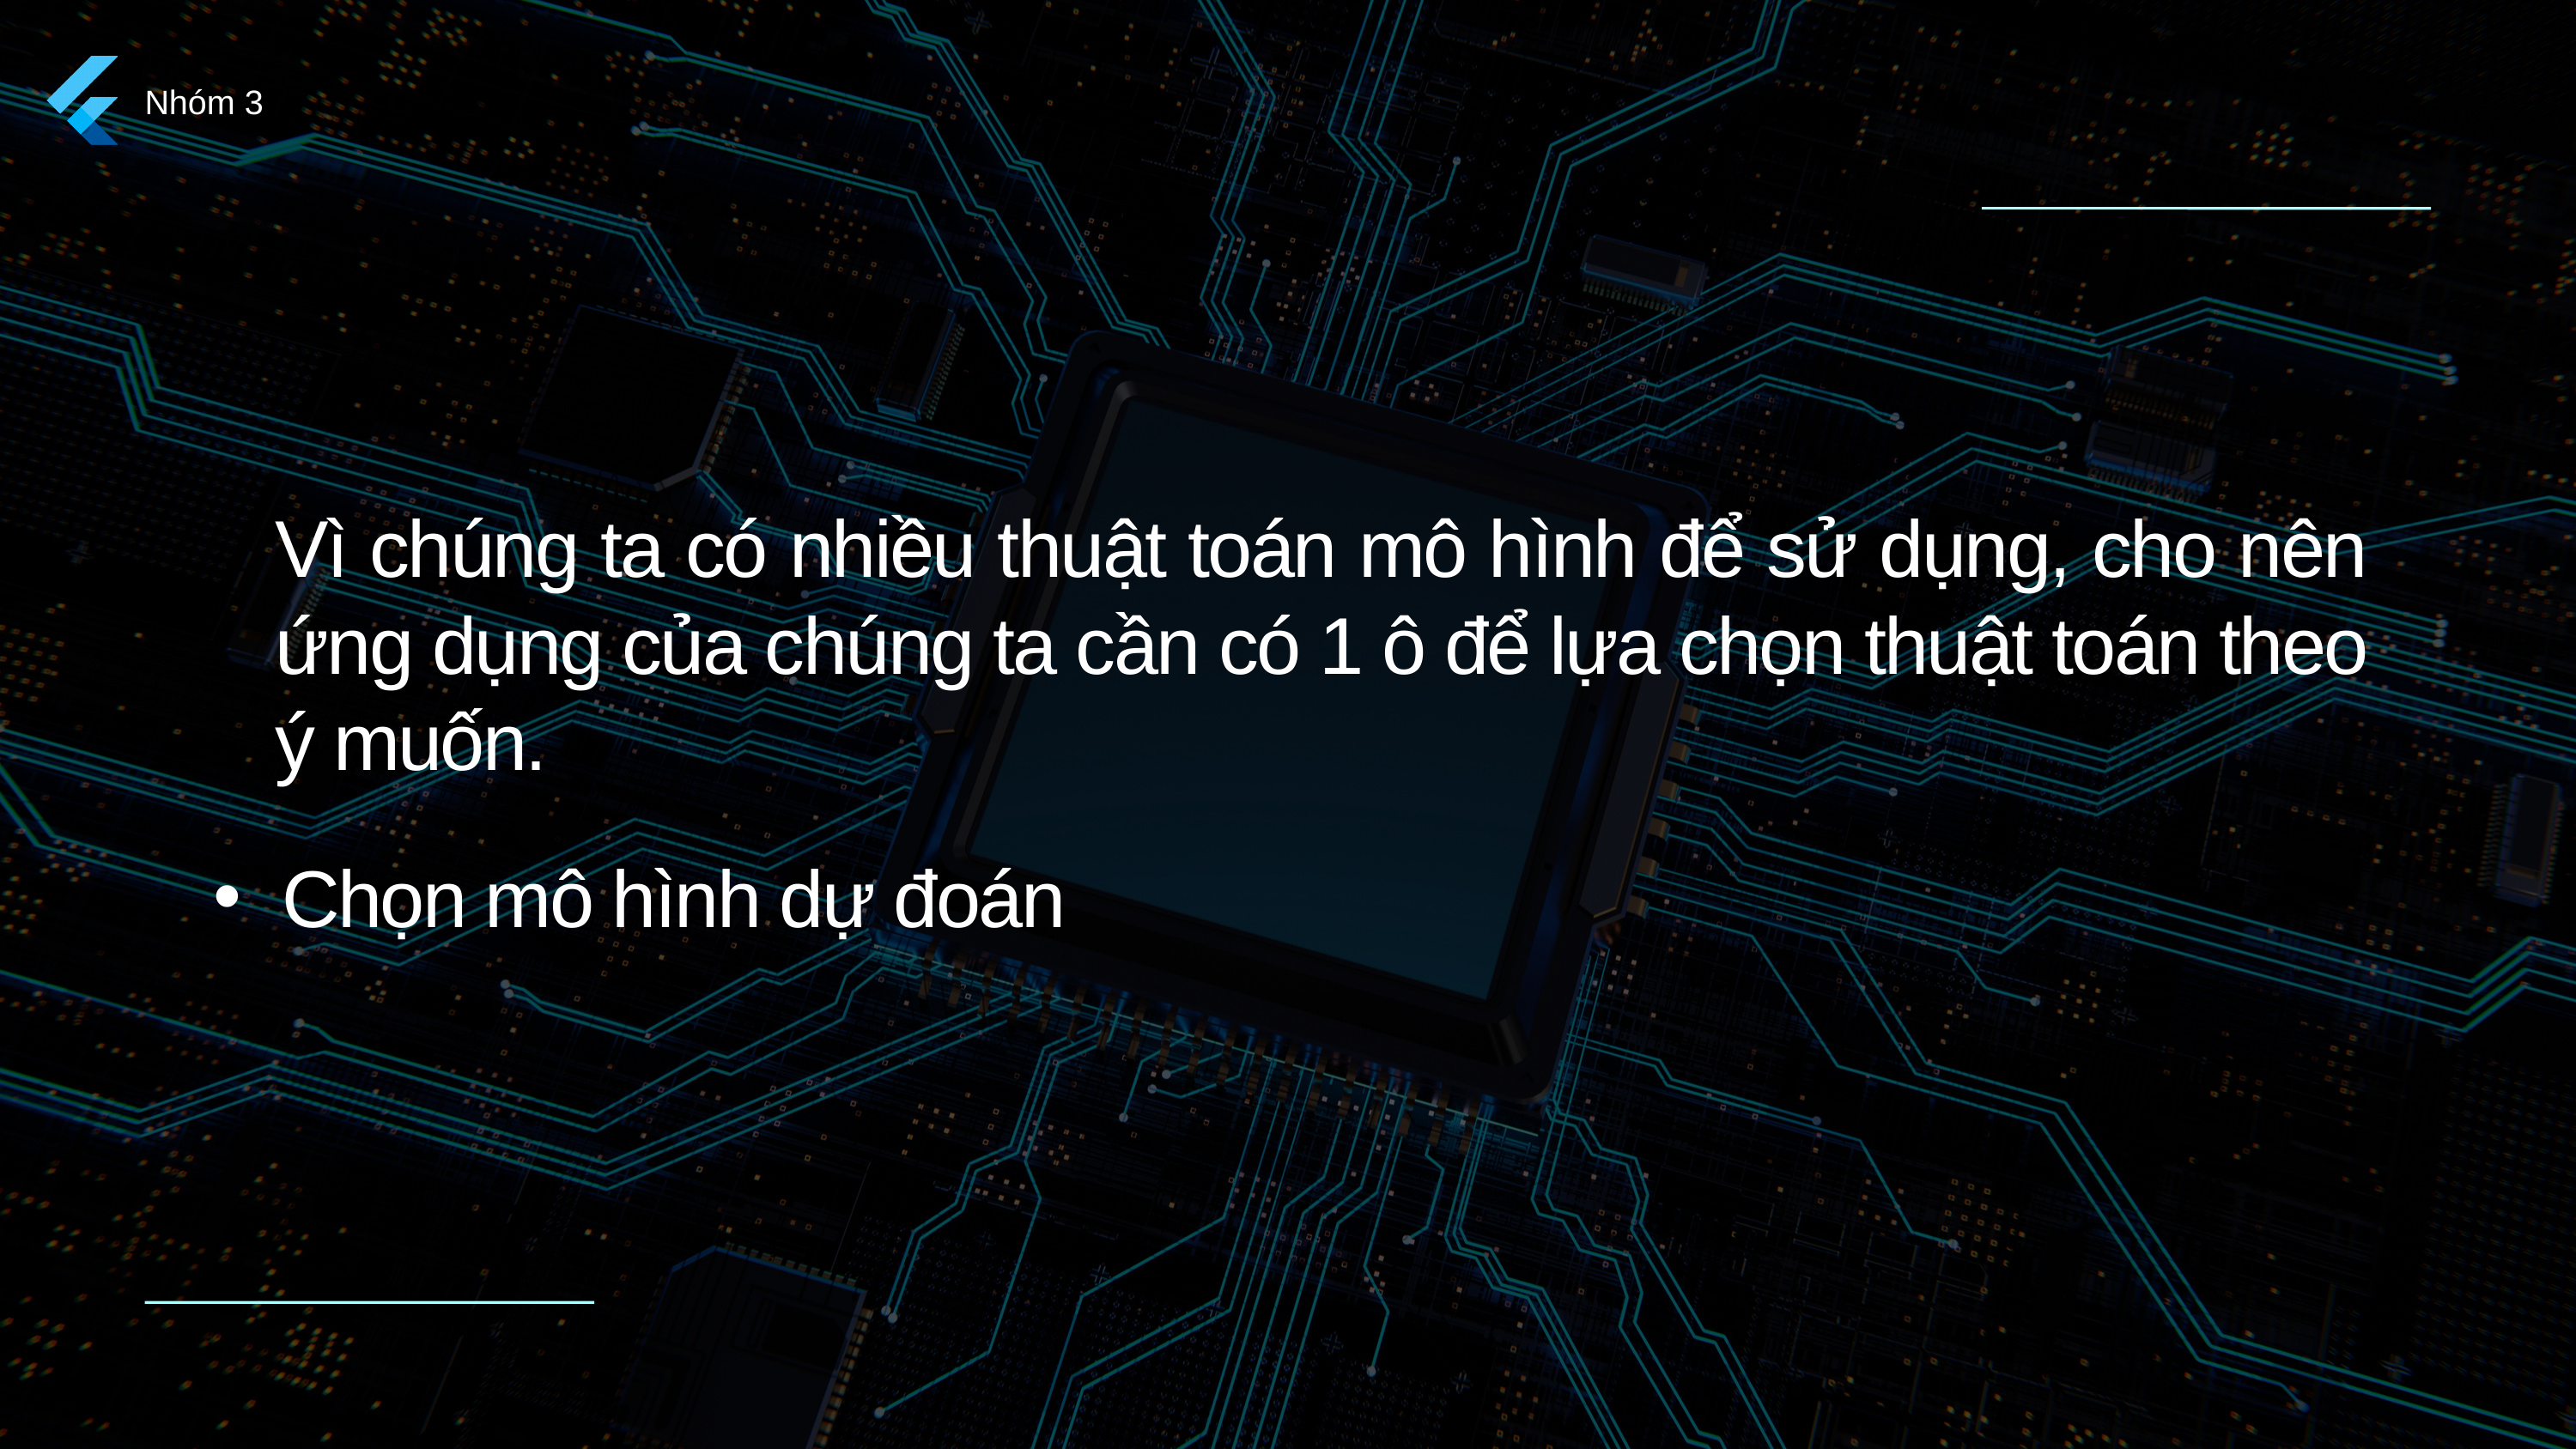

Nhóm 3

Vì chúng ta có nhiều thuật toán mô hình để sử dụng, cho nên ứng dụng của chúng ta cần có 1 ô để lựa chọn thuật toán theo ý muốn.
Chọn mô hình dự đoán